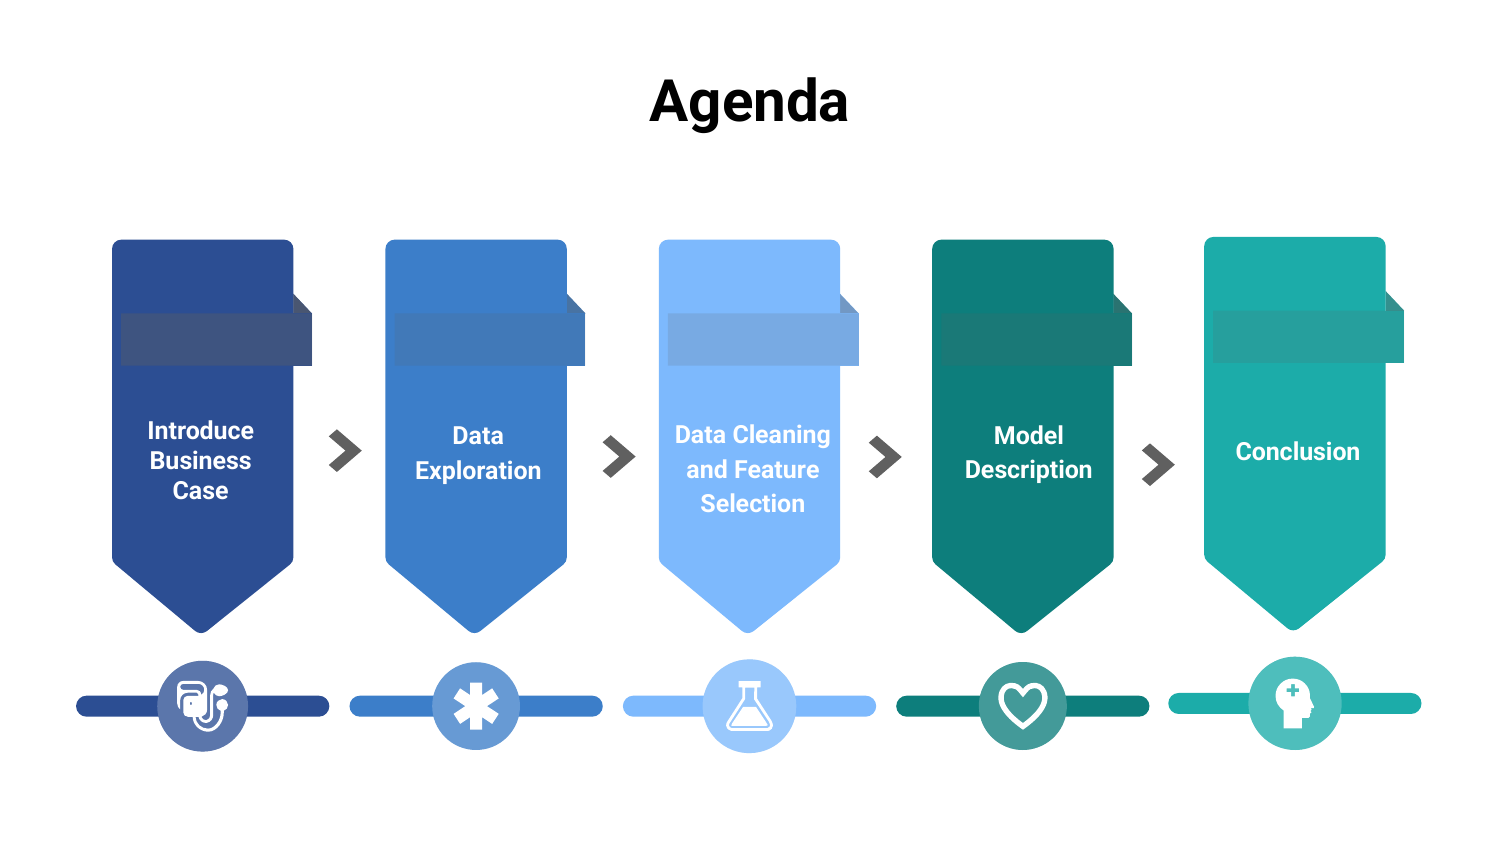

Agenda

Introduce Business Case
Data Cleaning and Feature Selection
Model Description
Data Exploration
Conclusion